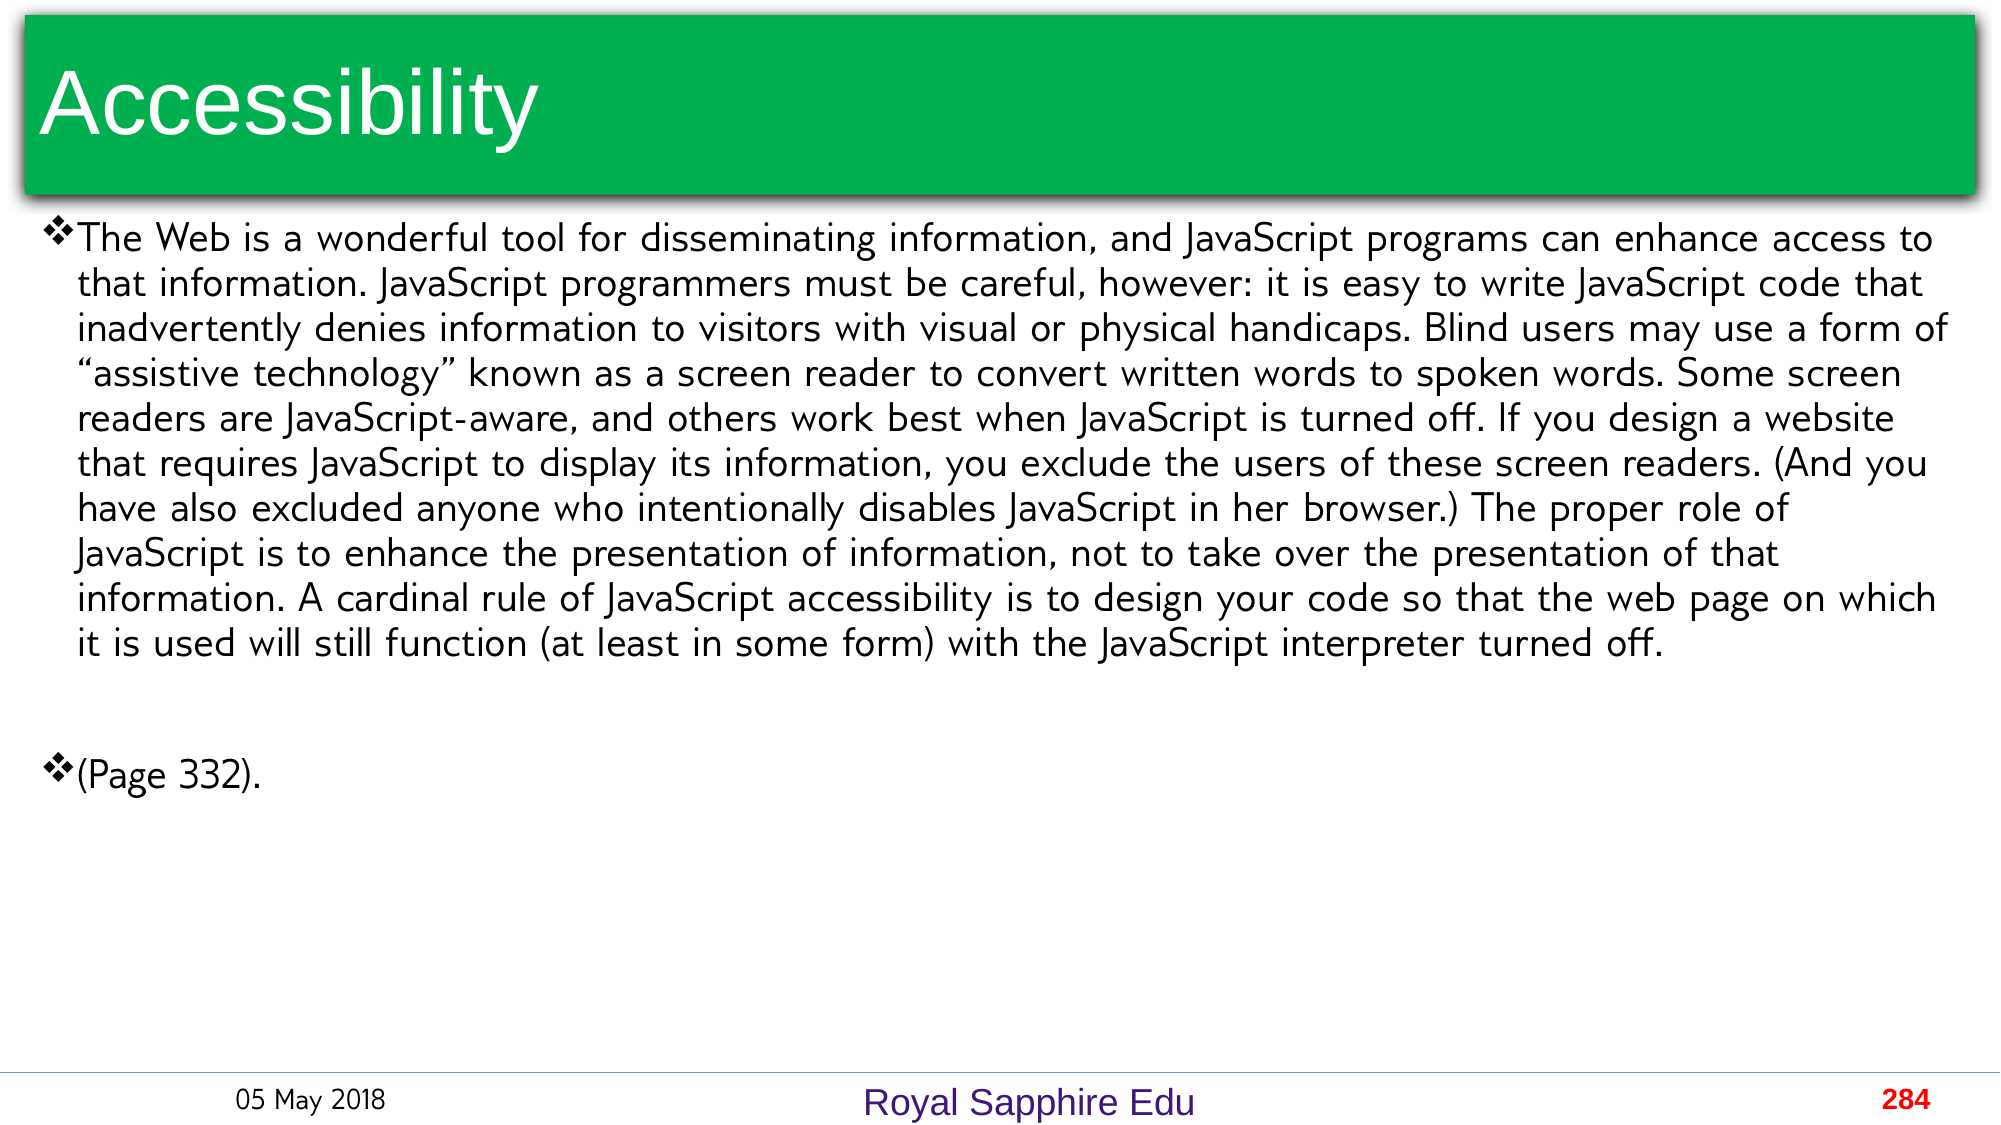

# Accessibility
The Web is a wonderful tool for disseminating information, and JavaScript programs can enhance access to that information. JavaScript programmers must be careful, however: it is easy to write JavaScript code that inadvertently denies information to visitors with visual or physical handicaps. Blind users may use a form of “assistive technology” known as a screen reader to convert written words to spoken words. Some screen readers are JavaScript-aware, and others work best when JavaScript is turned off. If you design a website that requires JavaScript to display its information, you exclude the users of these screen readers. (And you have also excluded anyone who intentionally disables JavaScript in her browser.) The proper role of JavaScript is to enhance the presentation of information, not to take over the presentation of that information. A cardinal rule of JavaScript accessibility is to design your code so that the web page on which it is used will still function (at least in some form) with the JavaScript interpreter turned off.

(Page 332).
05 May 2018
284